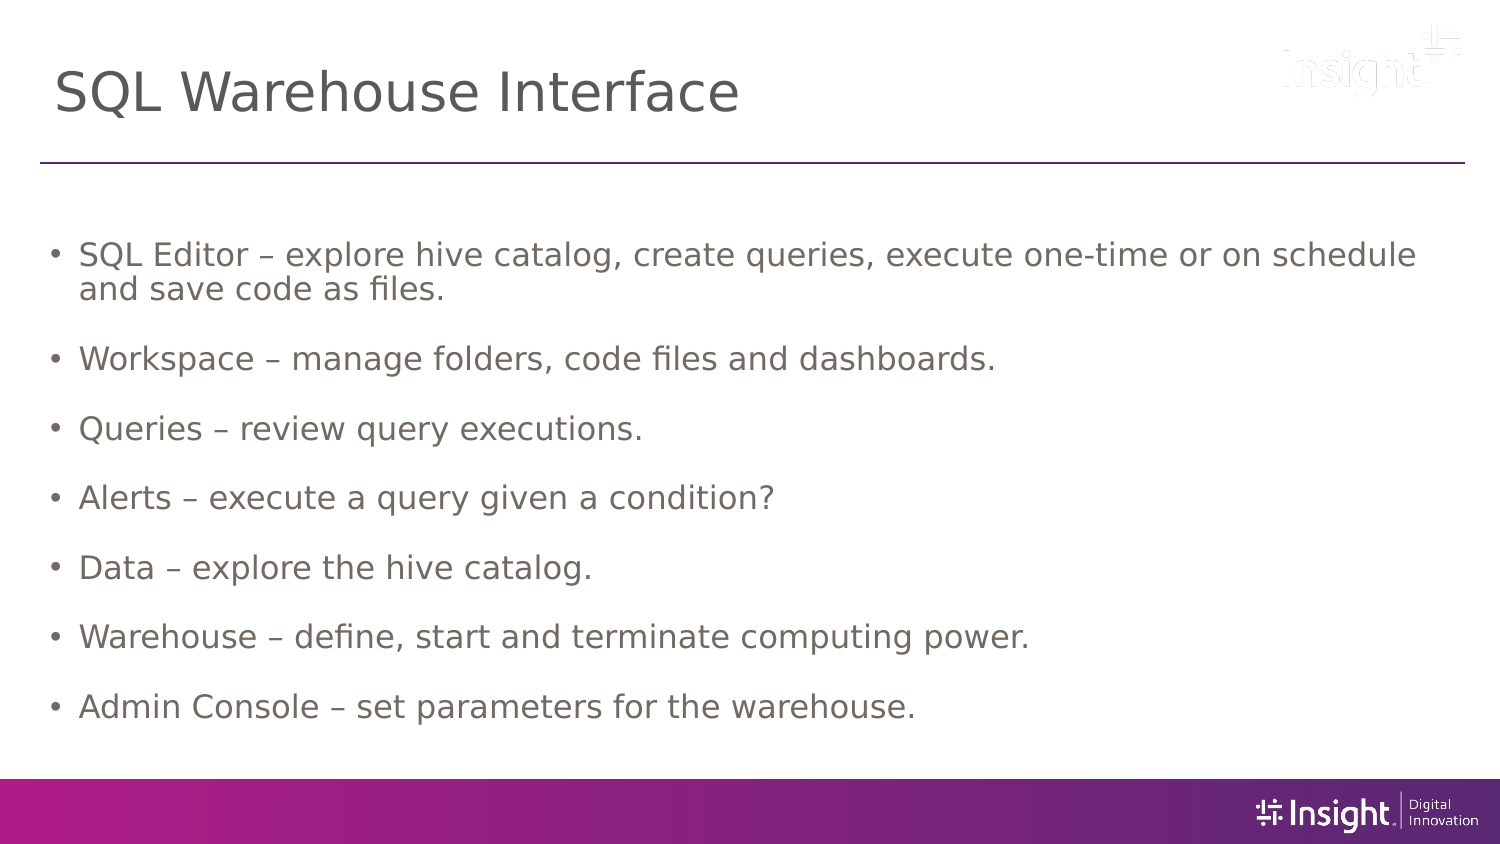

# SQL Warehouse Interface

SQL Editor – explore hive catalog, create queries, execute one-time or on schedule and save code as files.
Workspace – manage folders, code files and dashboards.
Queries – review query executions.
Alerts – execute a query given a condition?
Data – explore the hive catalog.
Warehouse – define, start and terminate computing power.
Admin Console – set parameters for the warehouse.